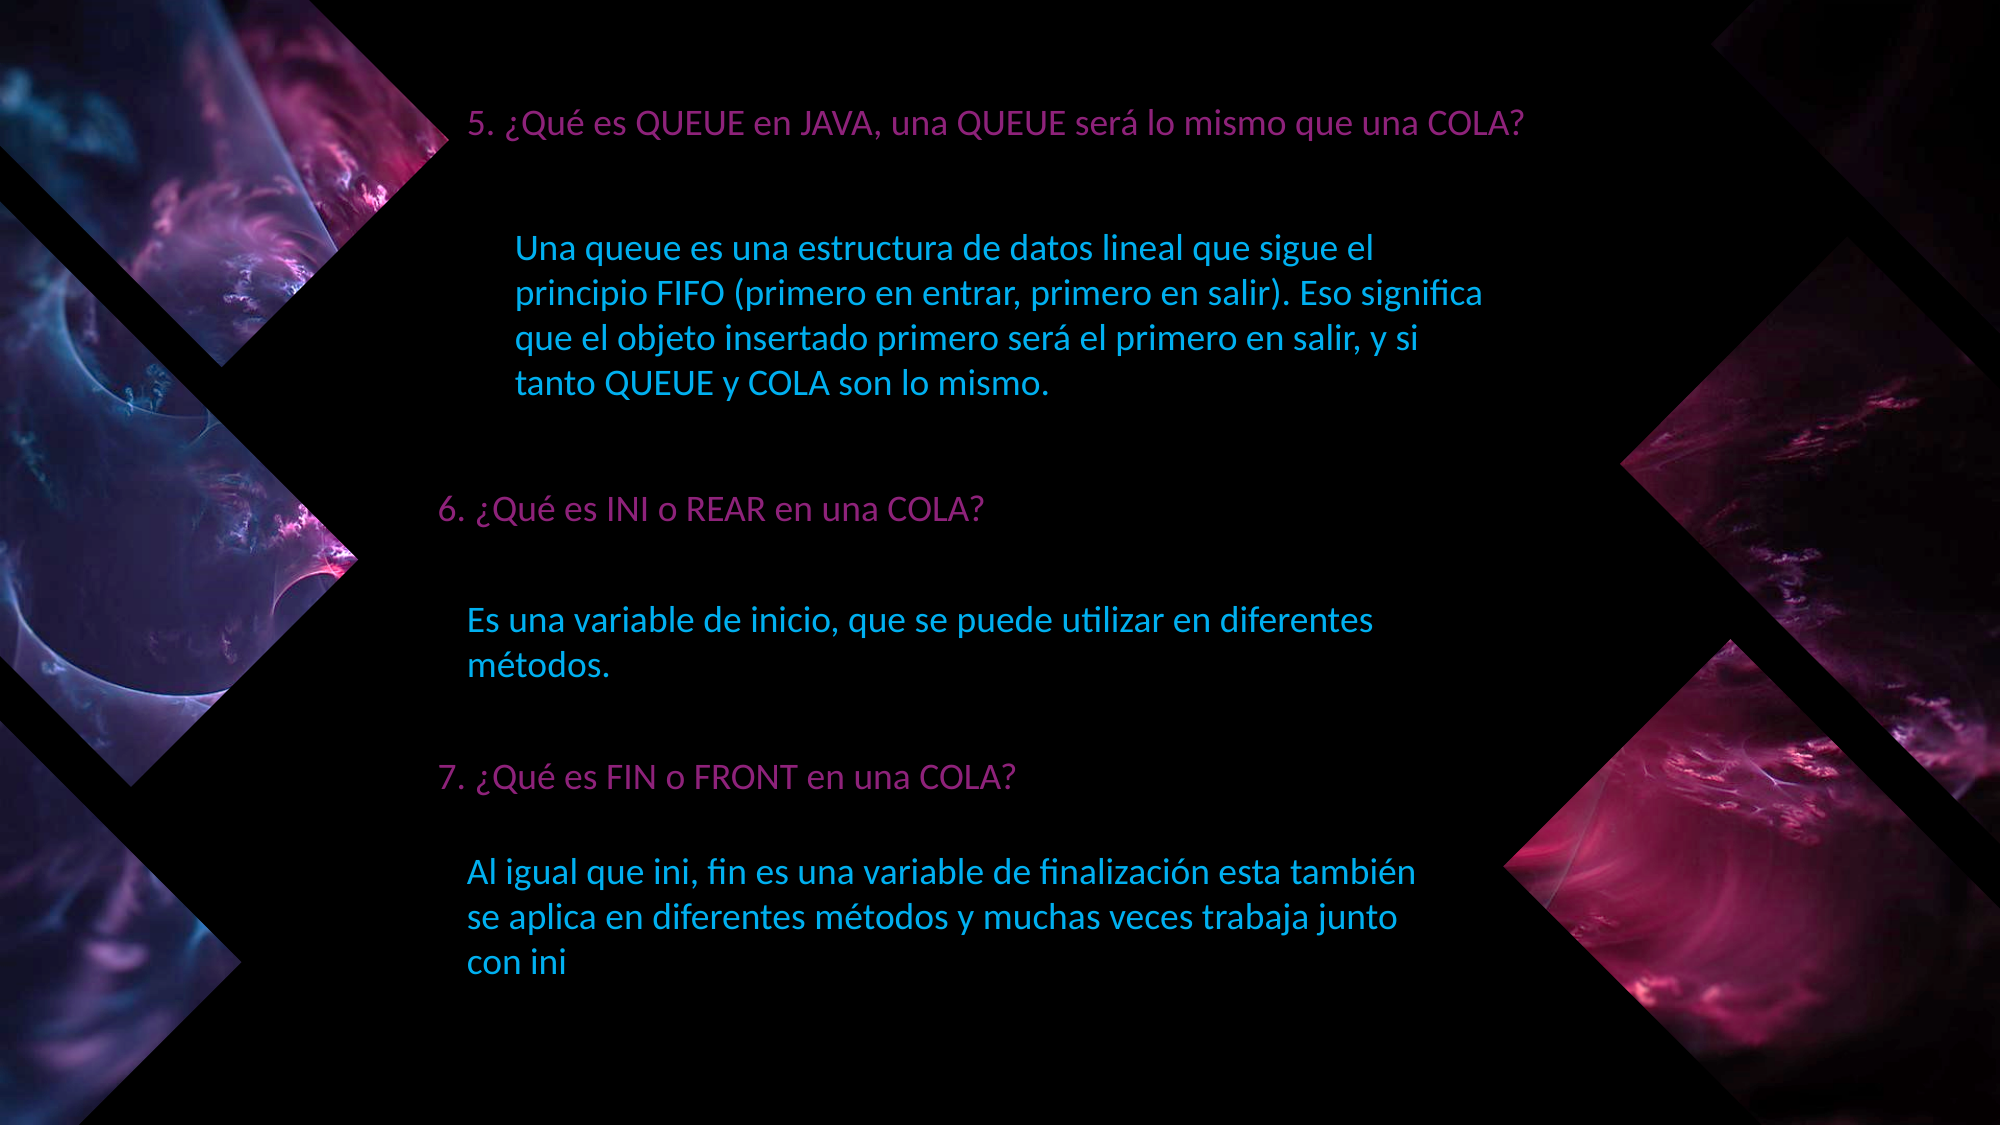

5. ¿Qué es QUEUE en JAVA, una QUEUE será lo mismo que una COLA?
Una queue es una estructura de datos lineal que sigue el principio FIFO (primero en entrar, primero en salir). Eso significa que el objeto insertado primero será el primero en salir, y si tanto QUEUE y COLA son lo mismo.
6. ¿Qué es INI o REAR en una COLA?
Es una variable de inicio, que se puede utilizar en diferentes  métodos.
7. ¿Qué es FIN o FRONT en una COLA?
Al igual que ini, fin es una variable de finalización esta también se aplica en diferentes métodos y muchas veces trabaja junto con ini